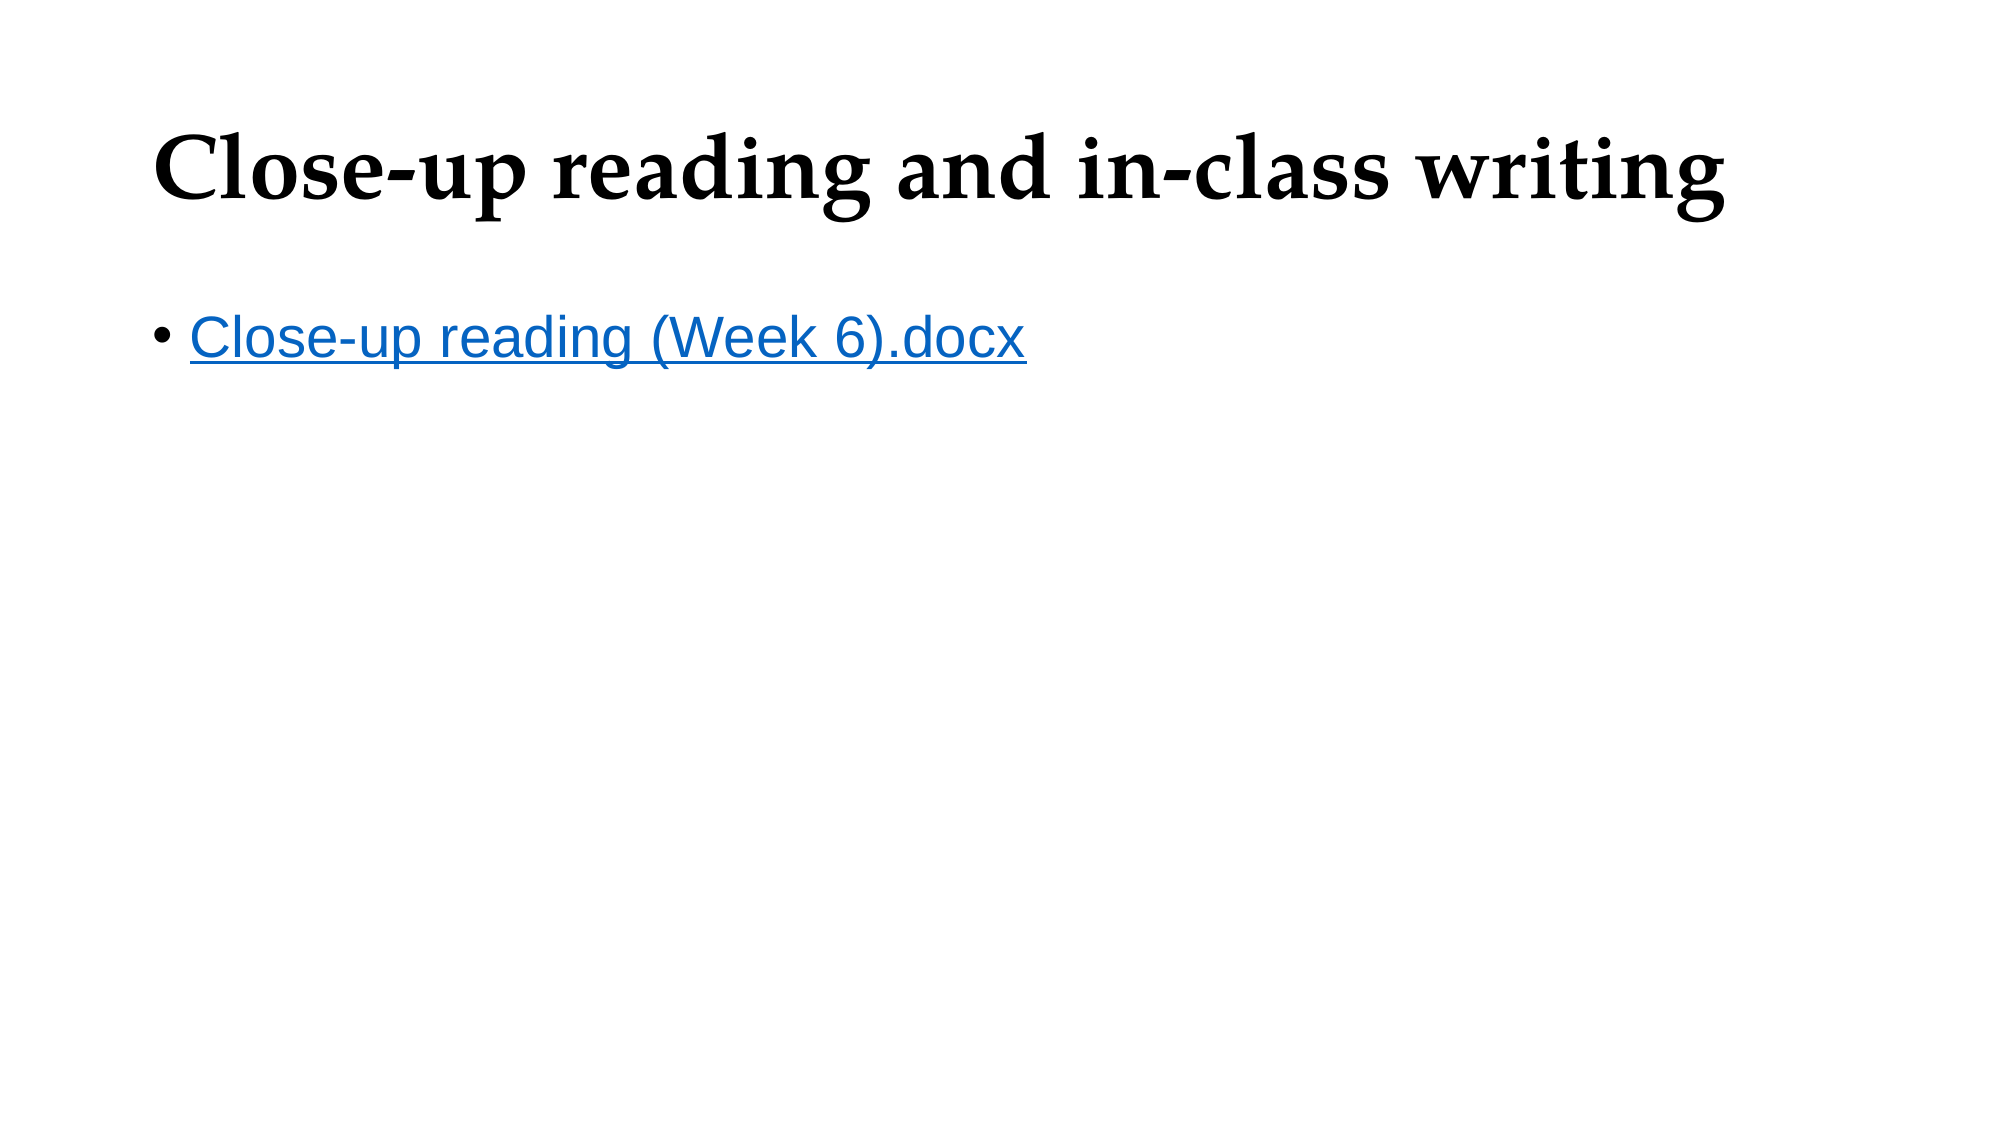

# Close-up reading and in-class writing
Close-up reading (Week 6).docx